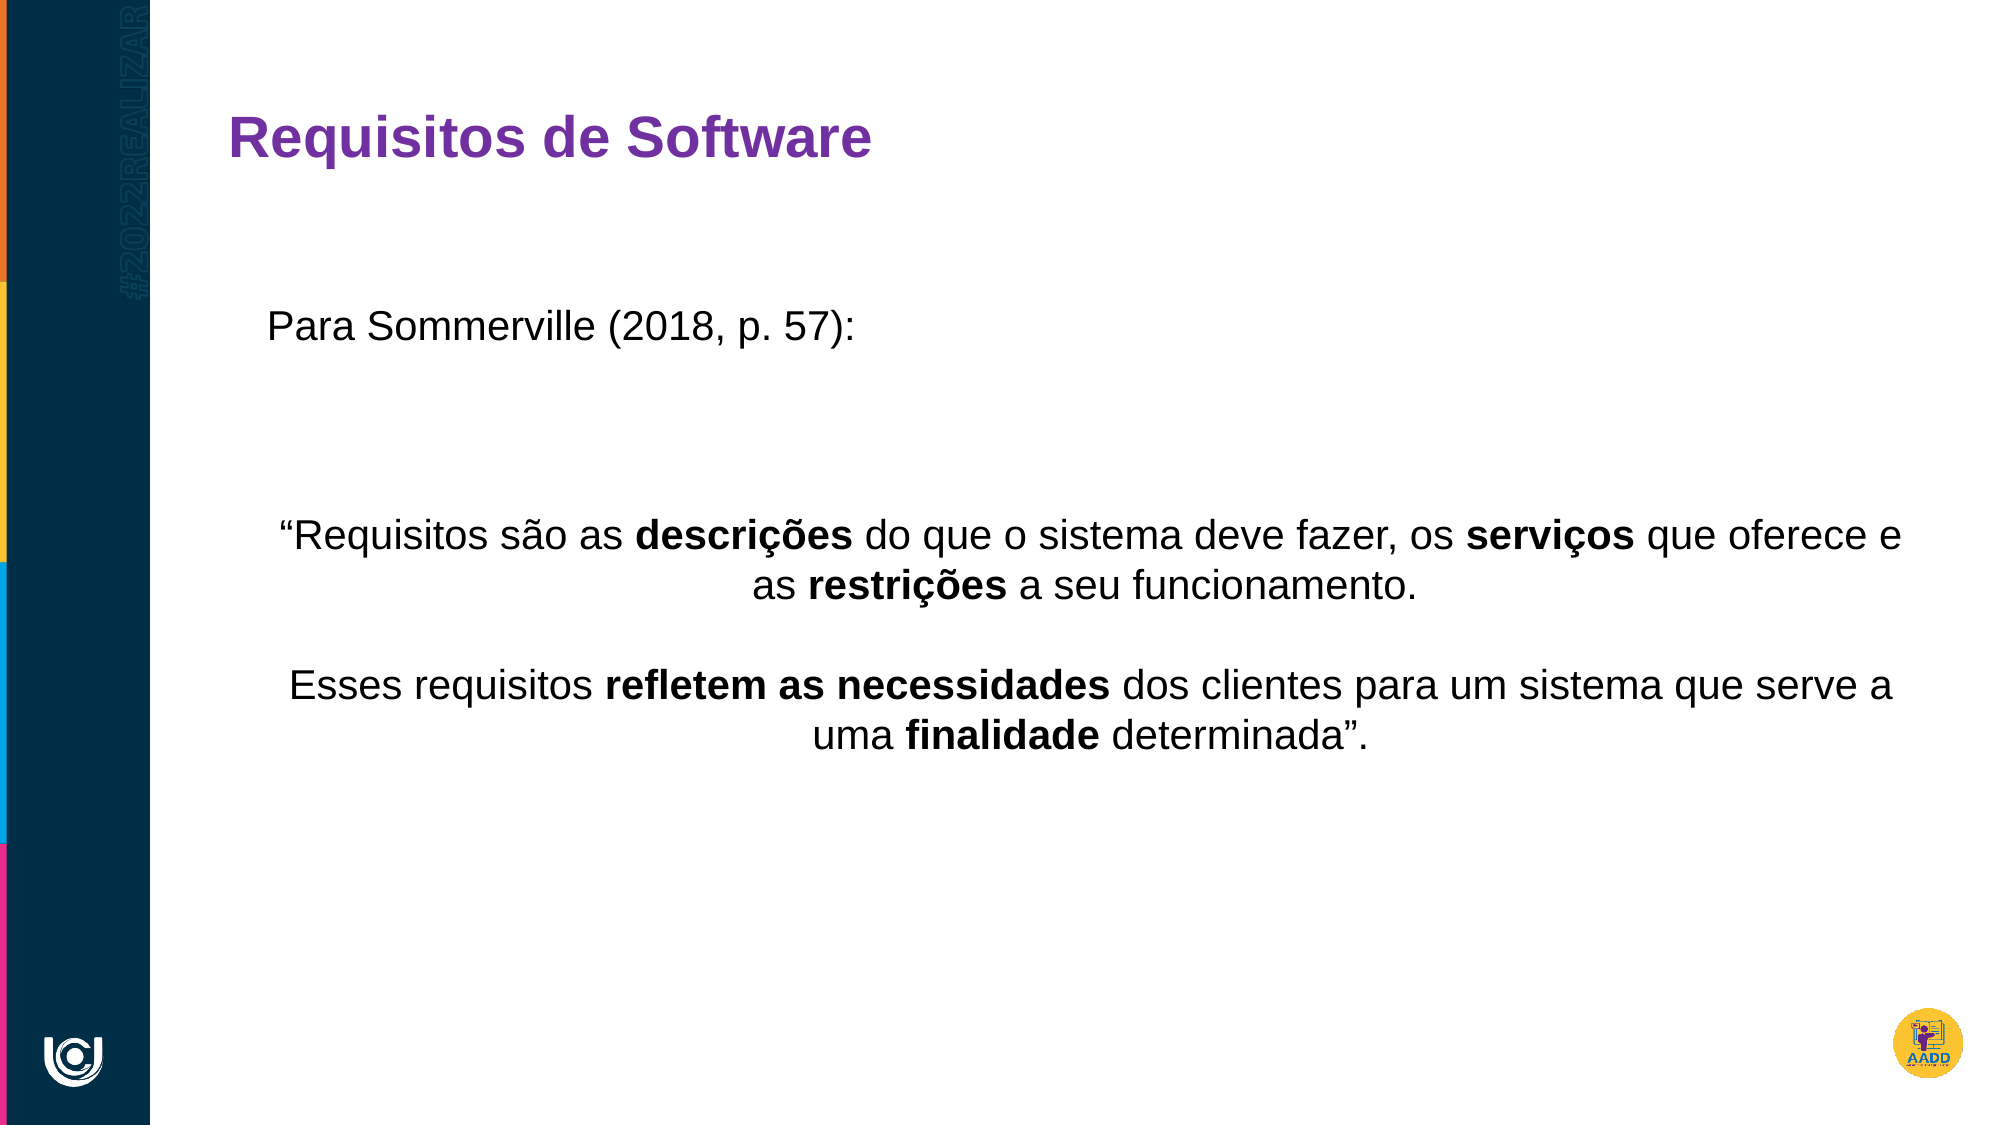

Requisitos de Software

Para Sommerville (2018, p. 57):

“Requisitos são as descrições do que o sistema deve fazer, os serviços que oferece e as restrições a seu funcionamento.

Esses requisitos refletem as necessidades dos clientes para um sistema que serve a uma finalidade determinada”.